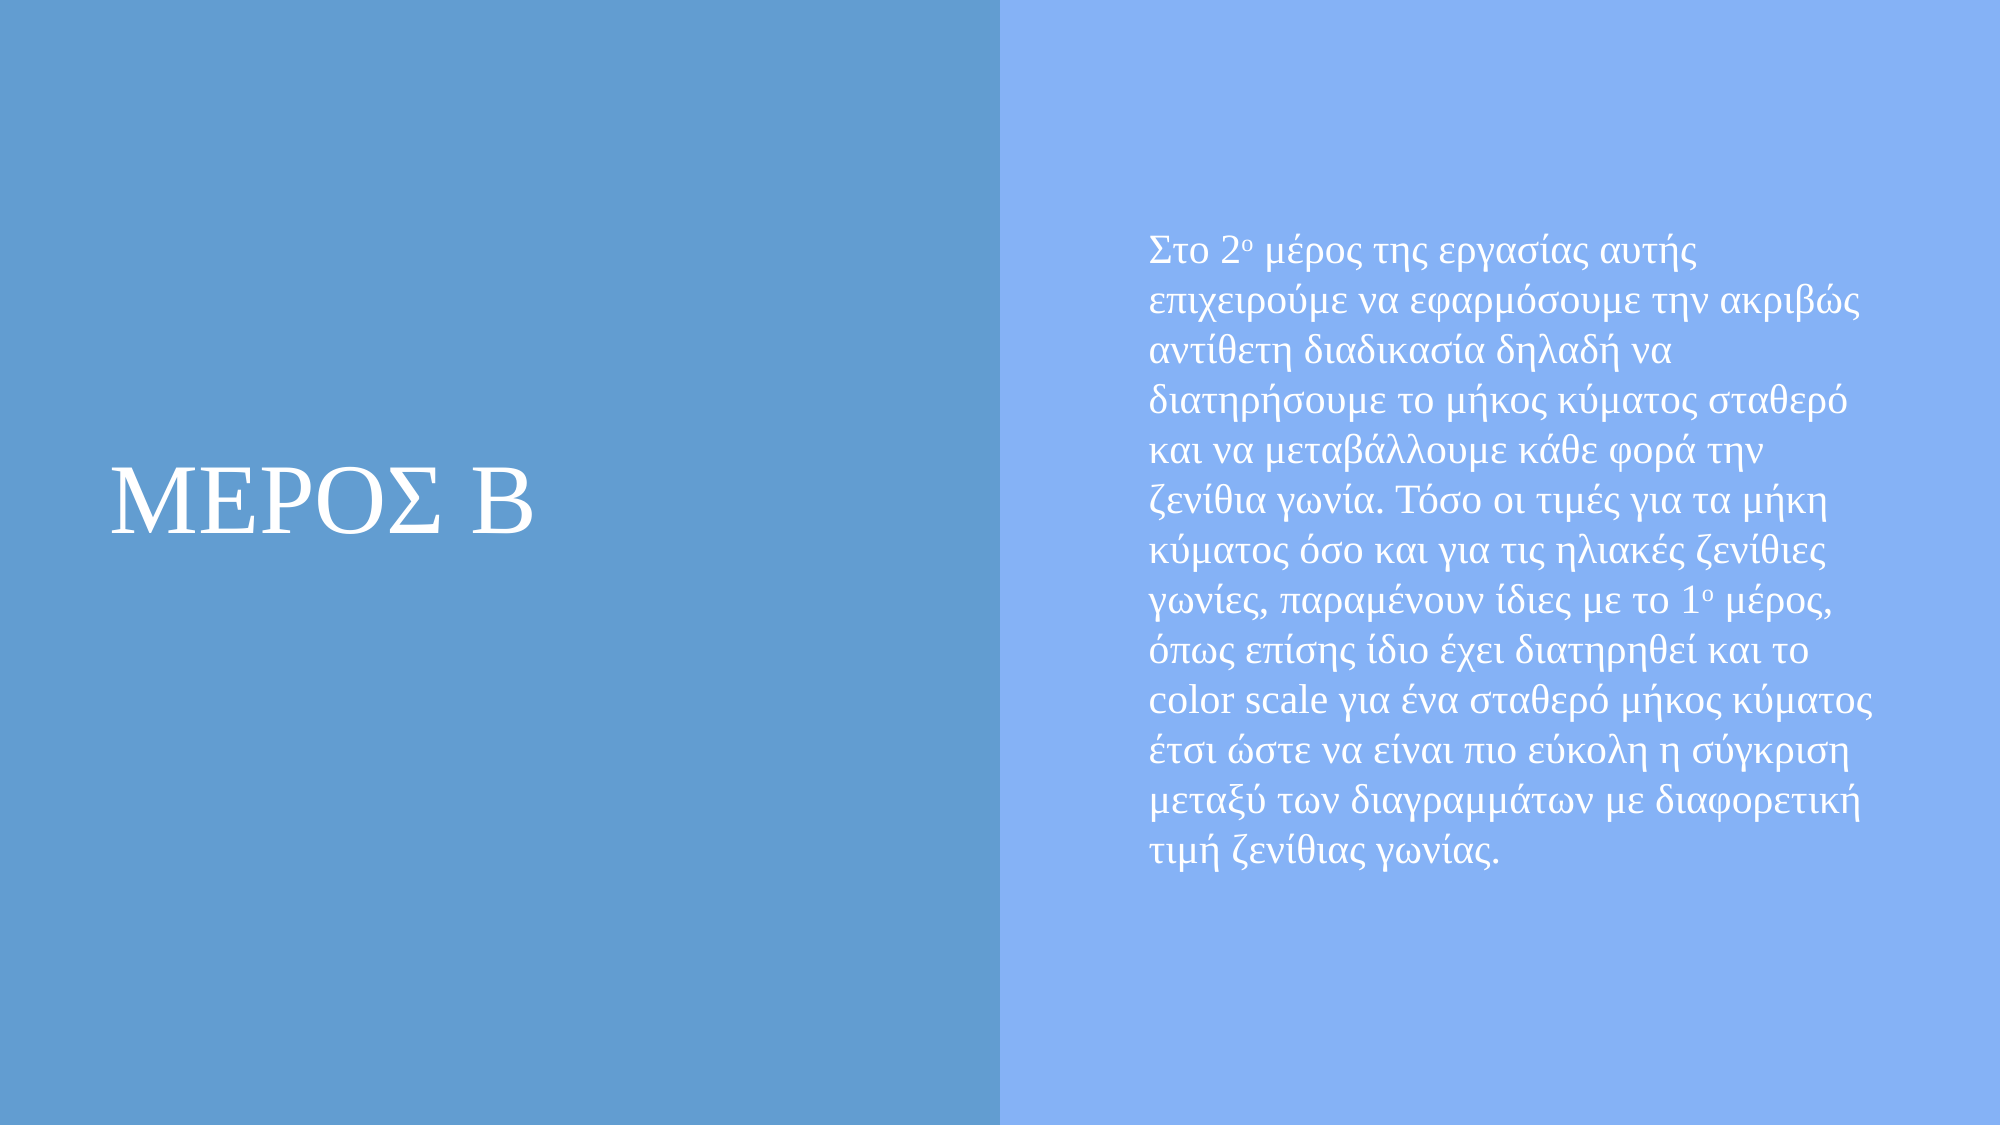

Στο 2ο μέρος της εργασίας αυτής επιχειρούμε να εφαρμόσουμε την ακριβώς αντίθετη διαδικασία δηλαδή να διατηρήσουμε το μήκος κύματος σταθερό και να μεταβάλλουμε κάθε φορά την ζενίθια γωνία. Τόσο οι τιμές για τα μήκη κύματος όσο και για τις ηλιακές ζενίθιες γωνίες, παραμένουν ίδιες με το 1ο μέρος, όπως επίσης ίδιο έχει διατηρηθεί και το color scale για ένα σταθερό μήκος κύματος έτσι ώστε να είναι πιο εύκολη η σύγκριση μεταξύ των διαγραμμάτων με διαφορετική τιμή ζενίθιας γωνίας.
ΜΕΡΟΣ Β